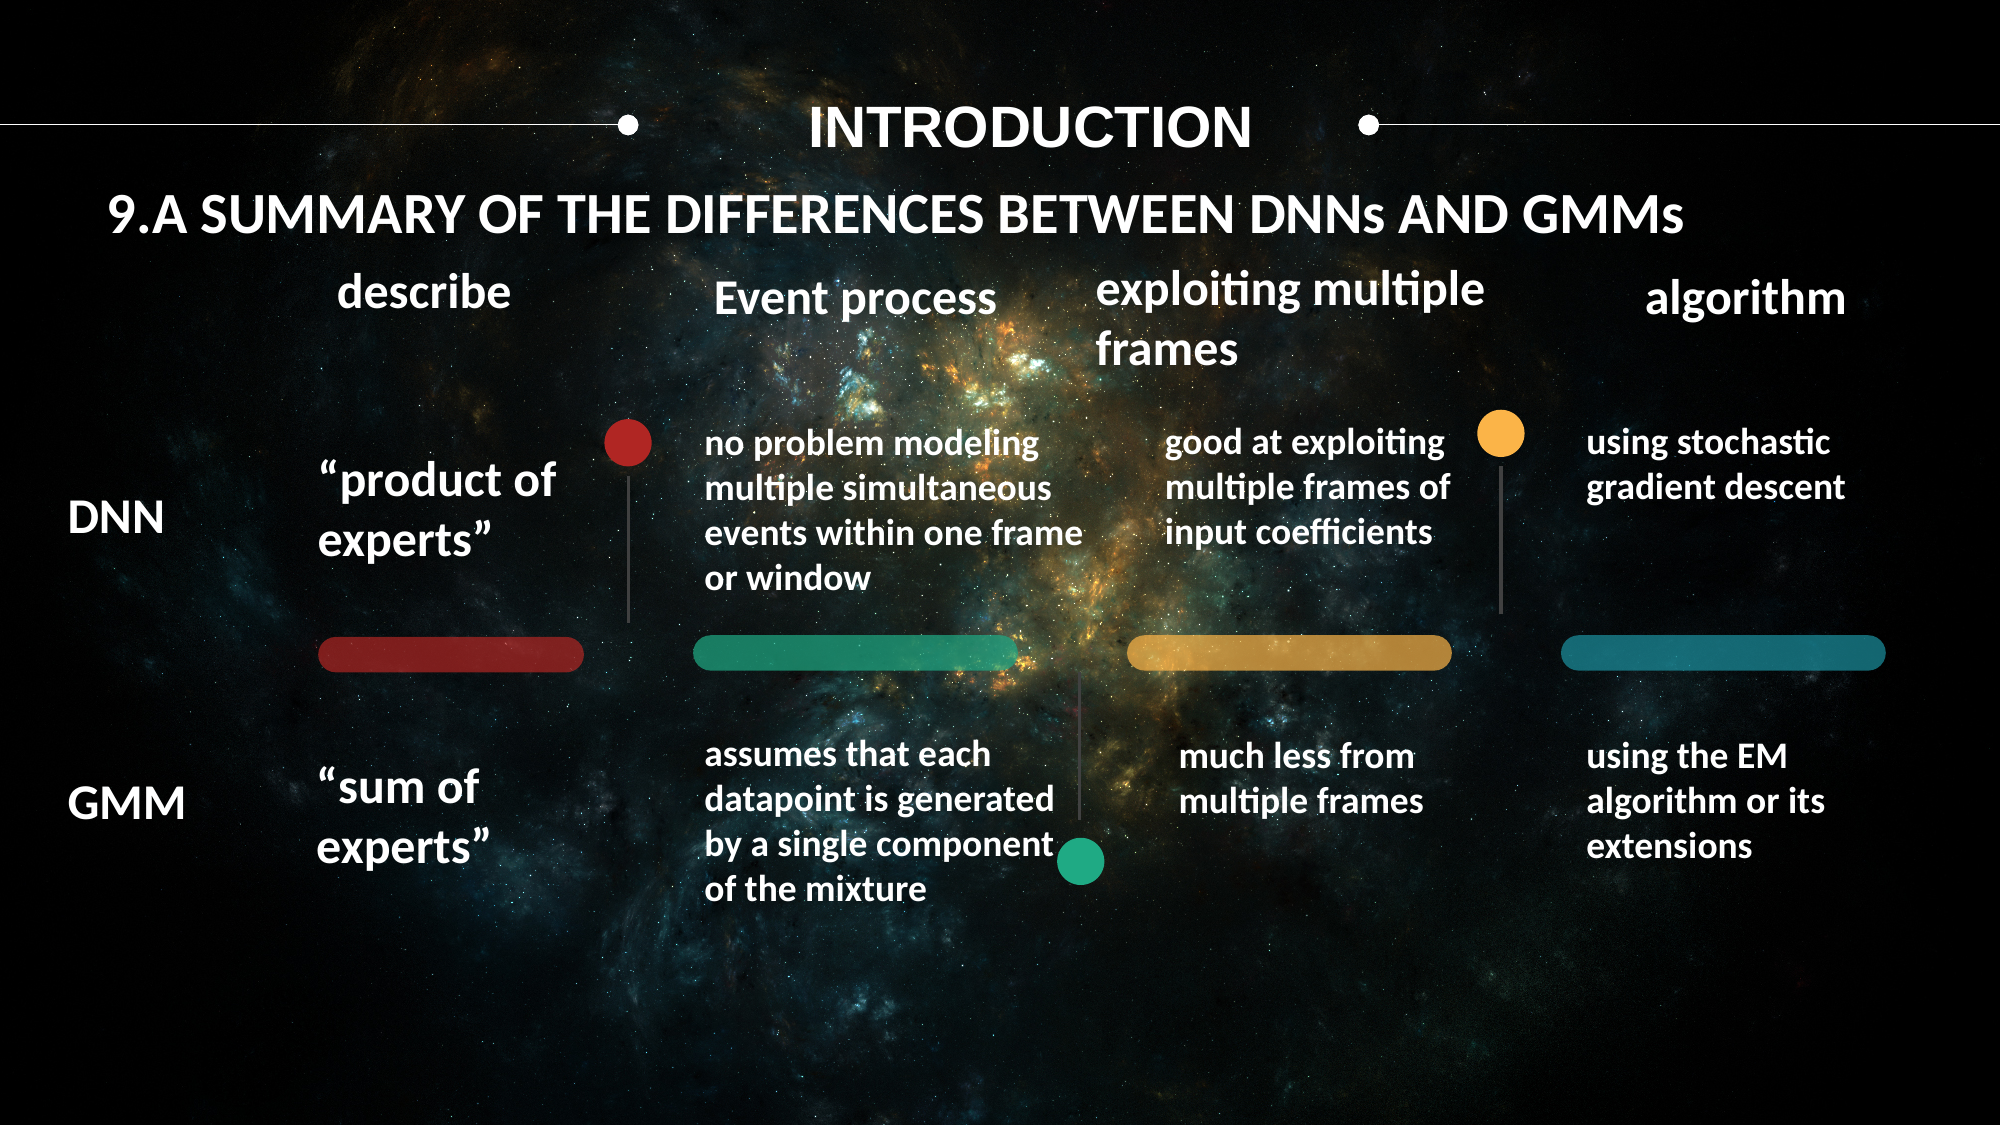

INTRODUCTION
9.A SUMMARY OF THE DIFFERENCES BETWEEN DNNs AND GMMs
exploiting multiple frames
describe
algorithm
Event process
good at exploiting multiple frames of
input coefficients

using stochastic
gradient descent
no problem modeling multiple simultaneous events within one frame or window

“product of experts”
DNN

assumes that each datapoint is generated by a single component of the mixture
much less from multiple frames
using the EM
algorithm or its extensions
“sum of experts”
GMM